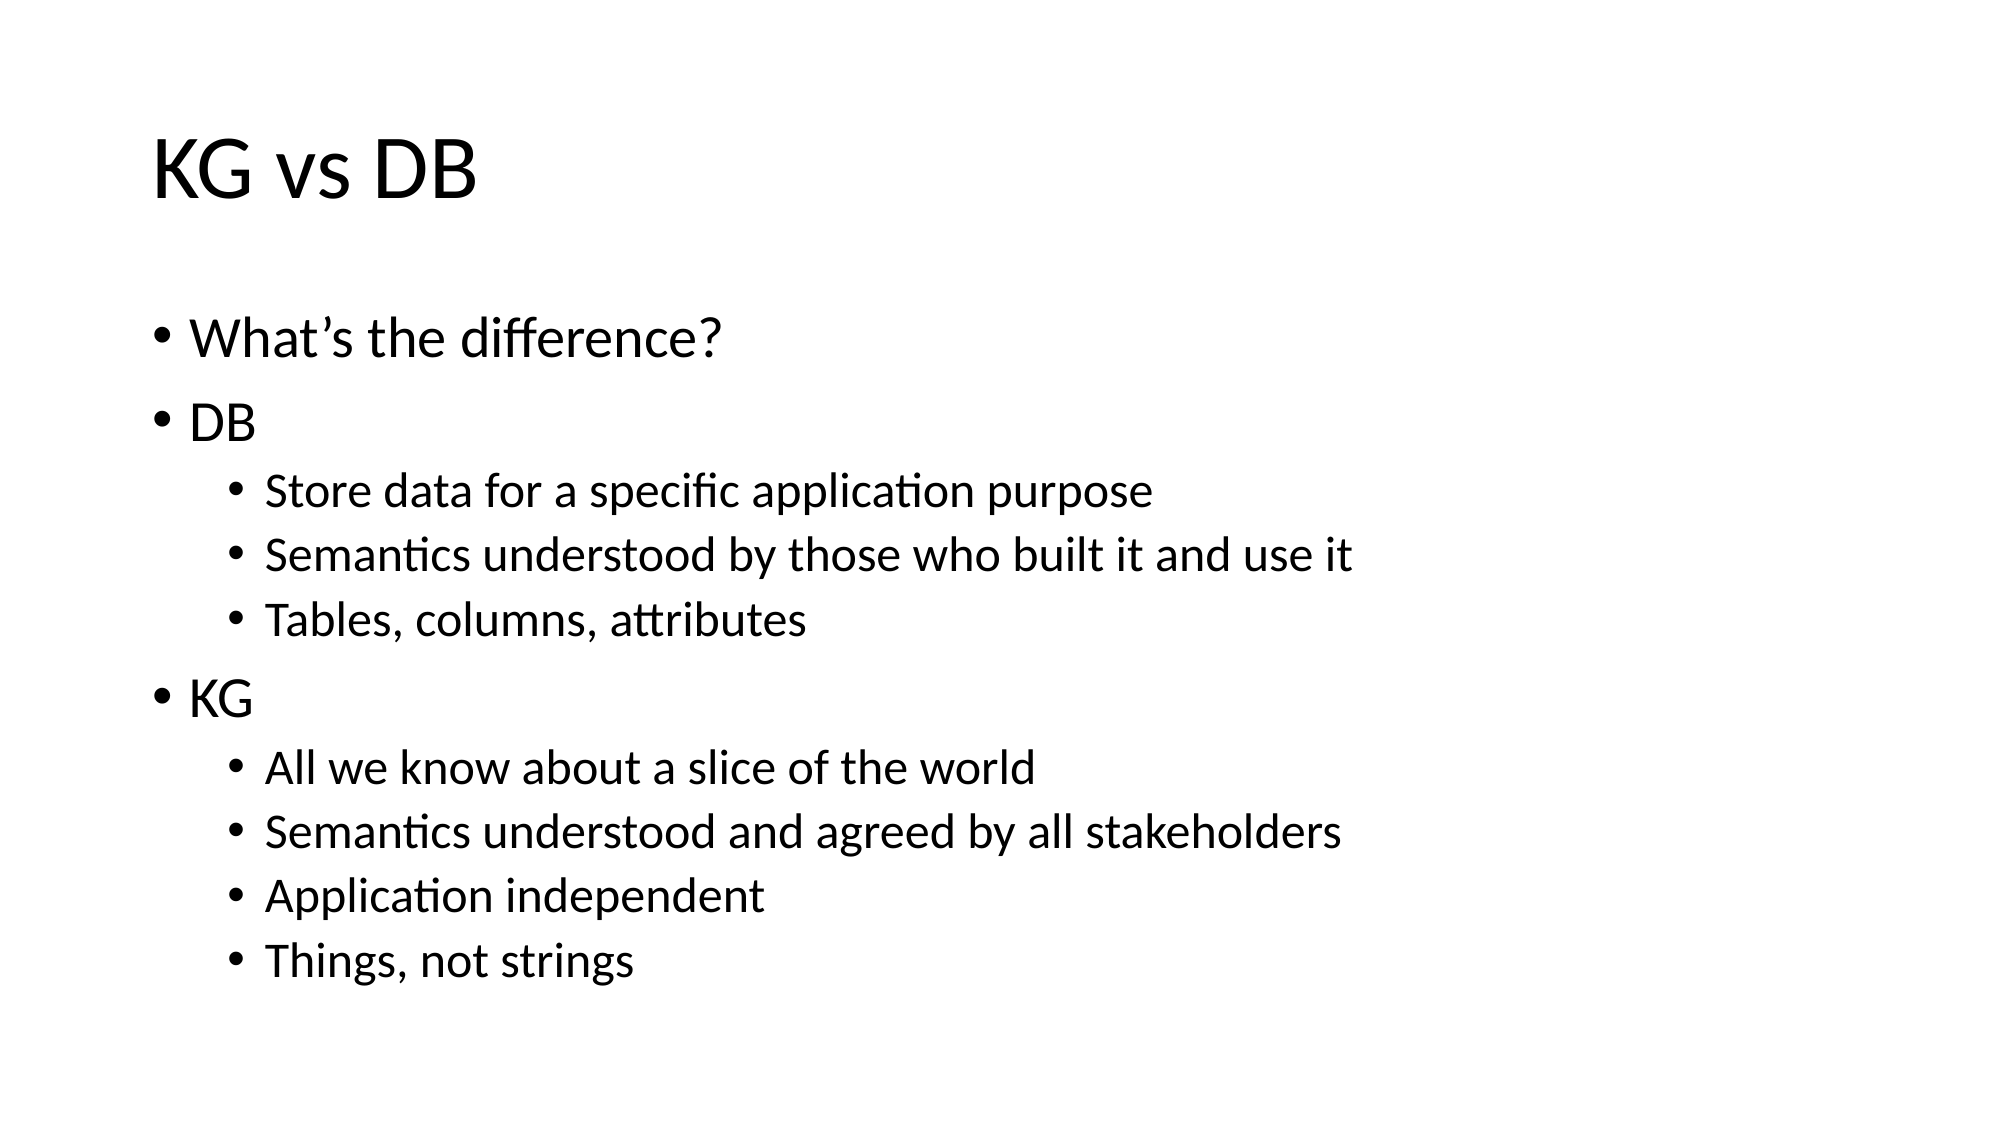

# KG vs DB
What’s the difference?
DB
Store data for a specific application purpose
Semantics understood by those who built it and use it
Tables, columns, attributes
KG
All we know about a slice of the world
Semantics understood and agreed by all stakeholders
Application independent
Things, not strings